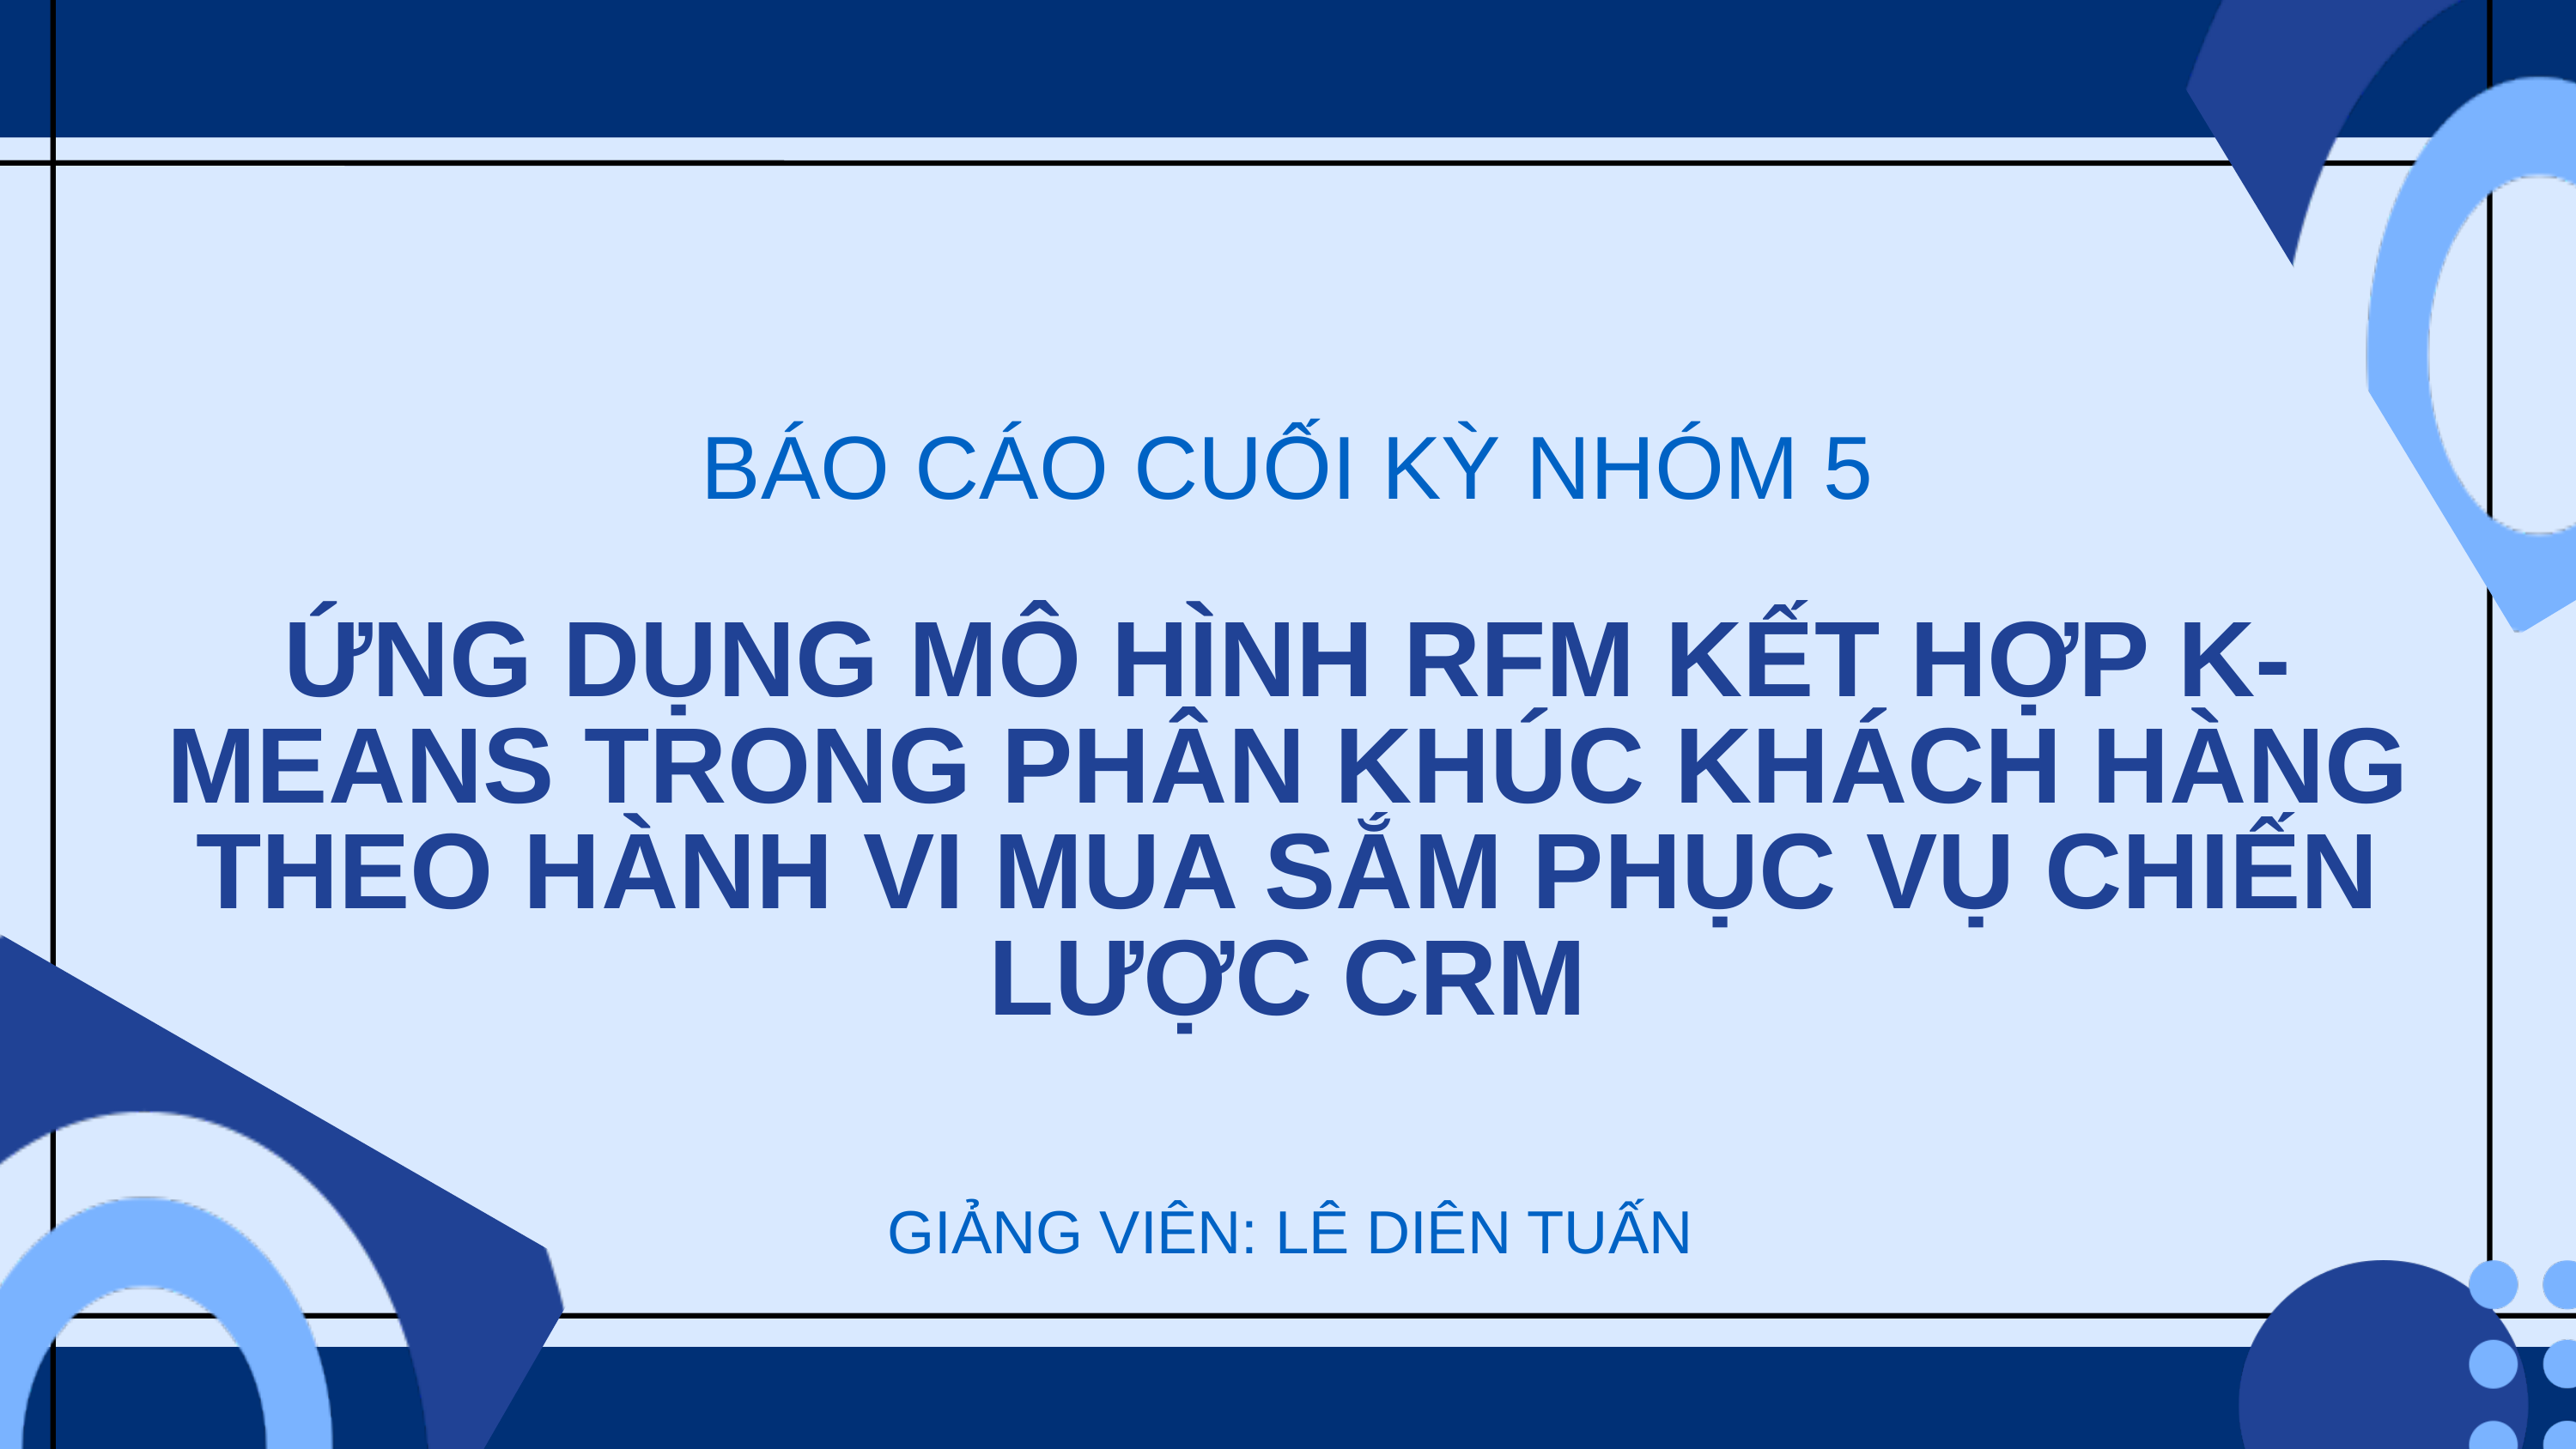

BÁO CÁO CUỐI KỲ NHÓM 5
ỨNG DỤNG MÔ HÌNH RFM KẾT HỢP K-MEANS TRONG PHÂN KHÚC KHÁCH HÀNG THEO HÀNH VI MUA SẮM PHỤC VỤ CHIẾN LƯỢC CRM

GIẢNG VIÊN: LÊ DIÊN TUẤN